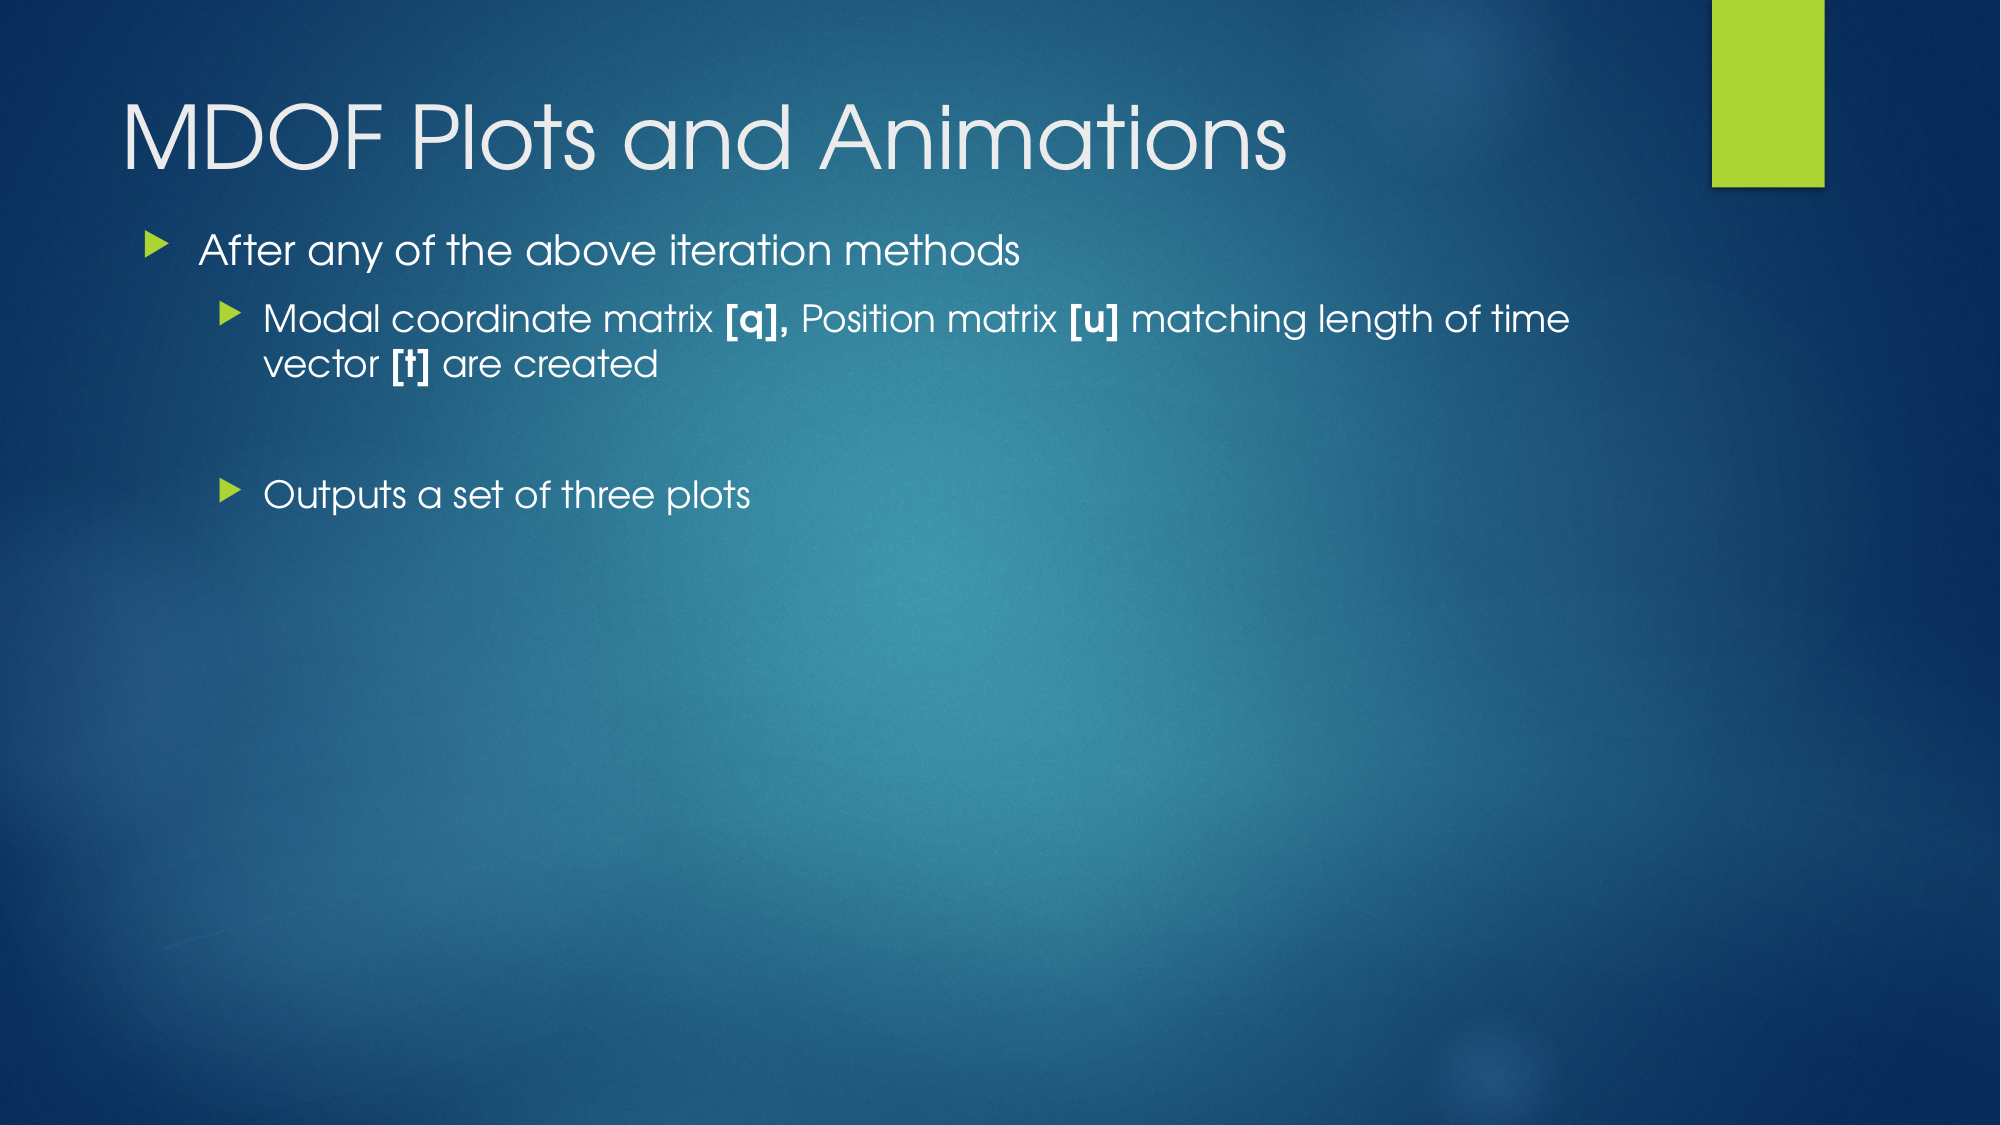

# MDOF Plots and Animations
After any of the above iteration methods
Modal coordinate matrix [q], Position matrix [u] matching length of time vector [t] are created

Outputs a set of three plots